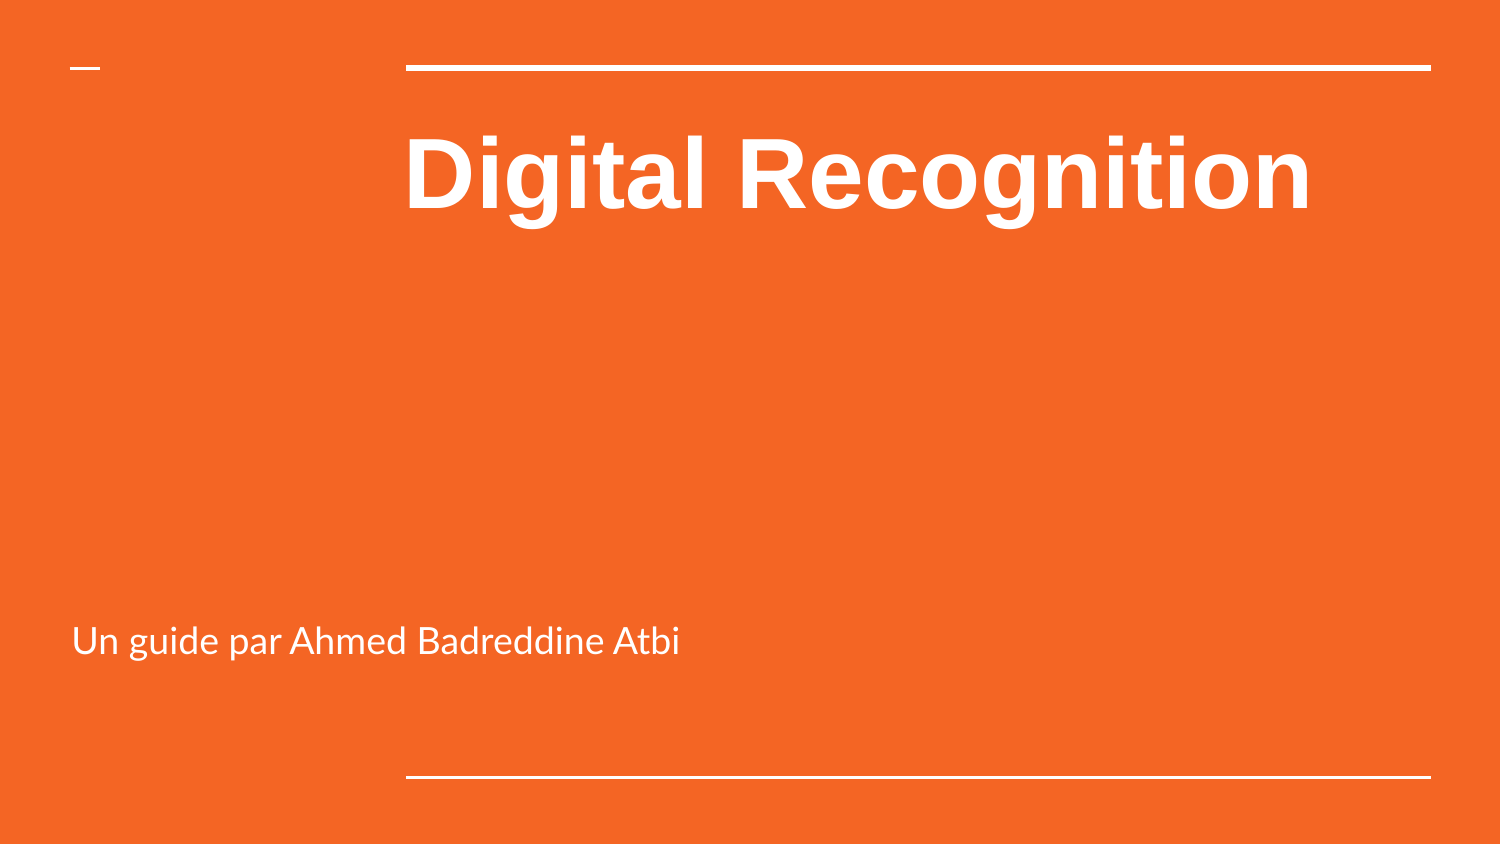

# Digital Recognition
Un guide par Ahmed Badreddine Atbi